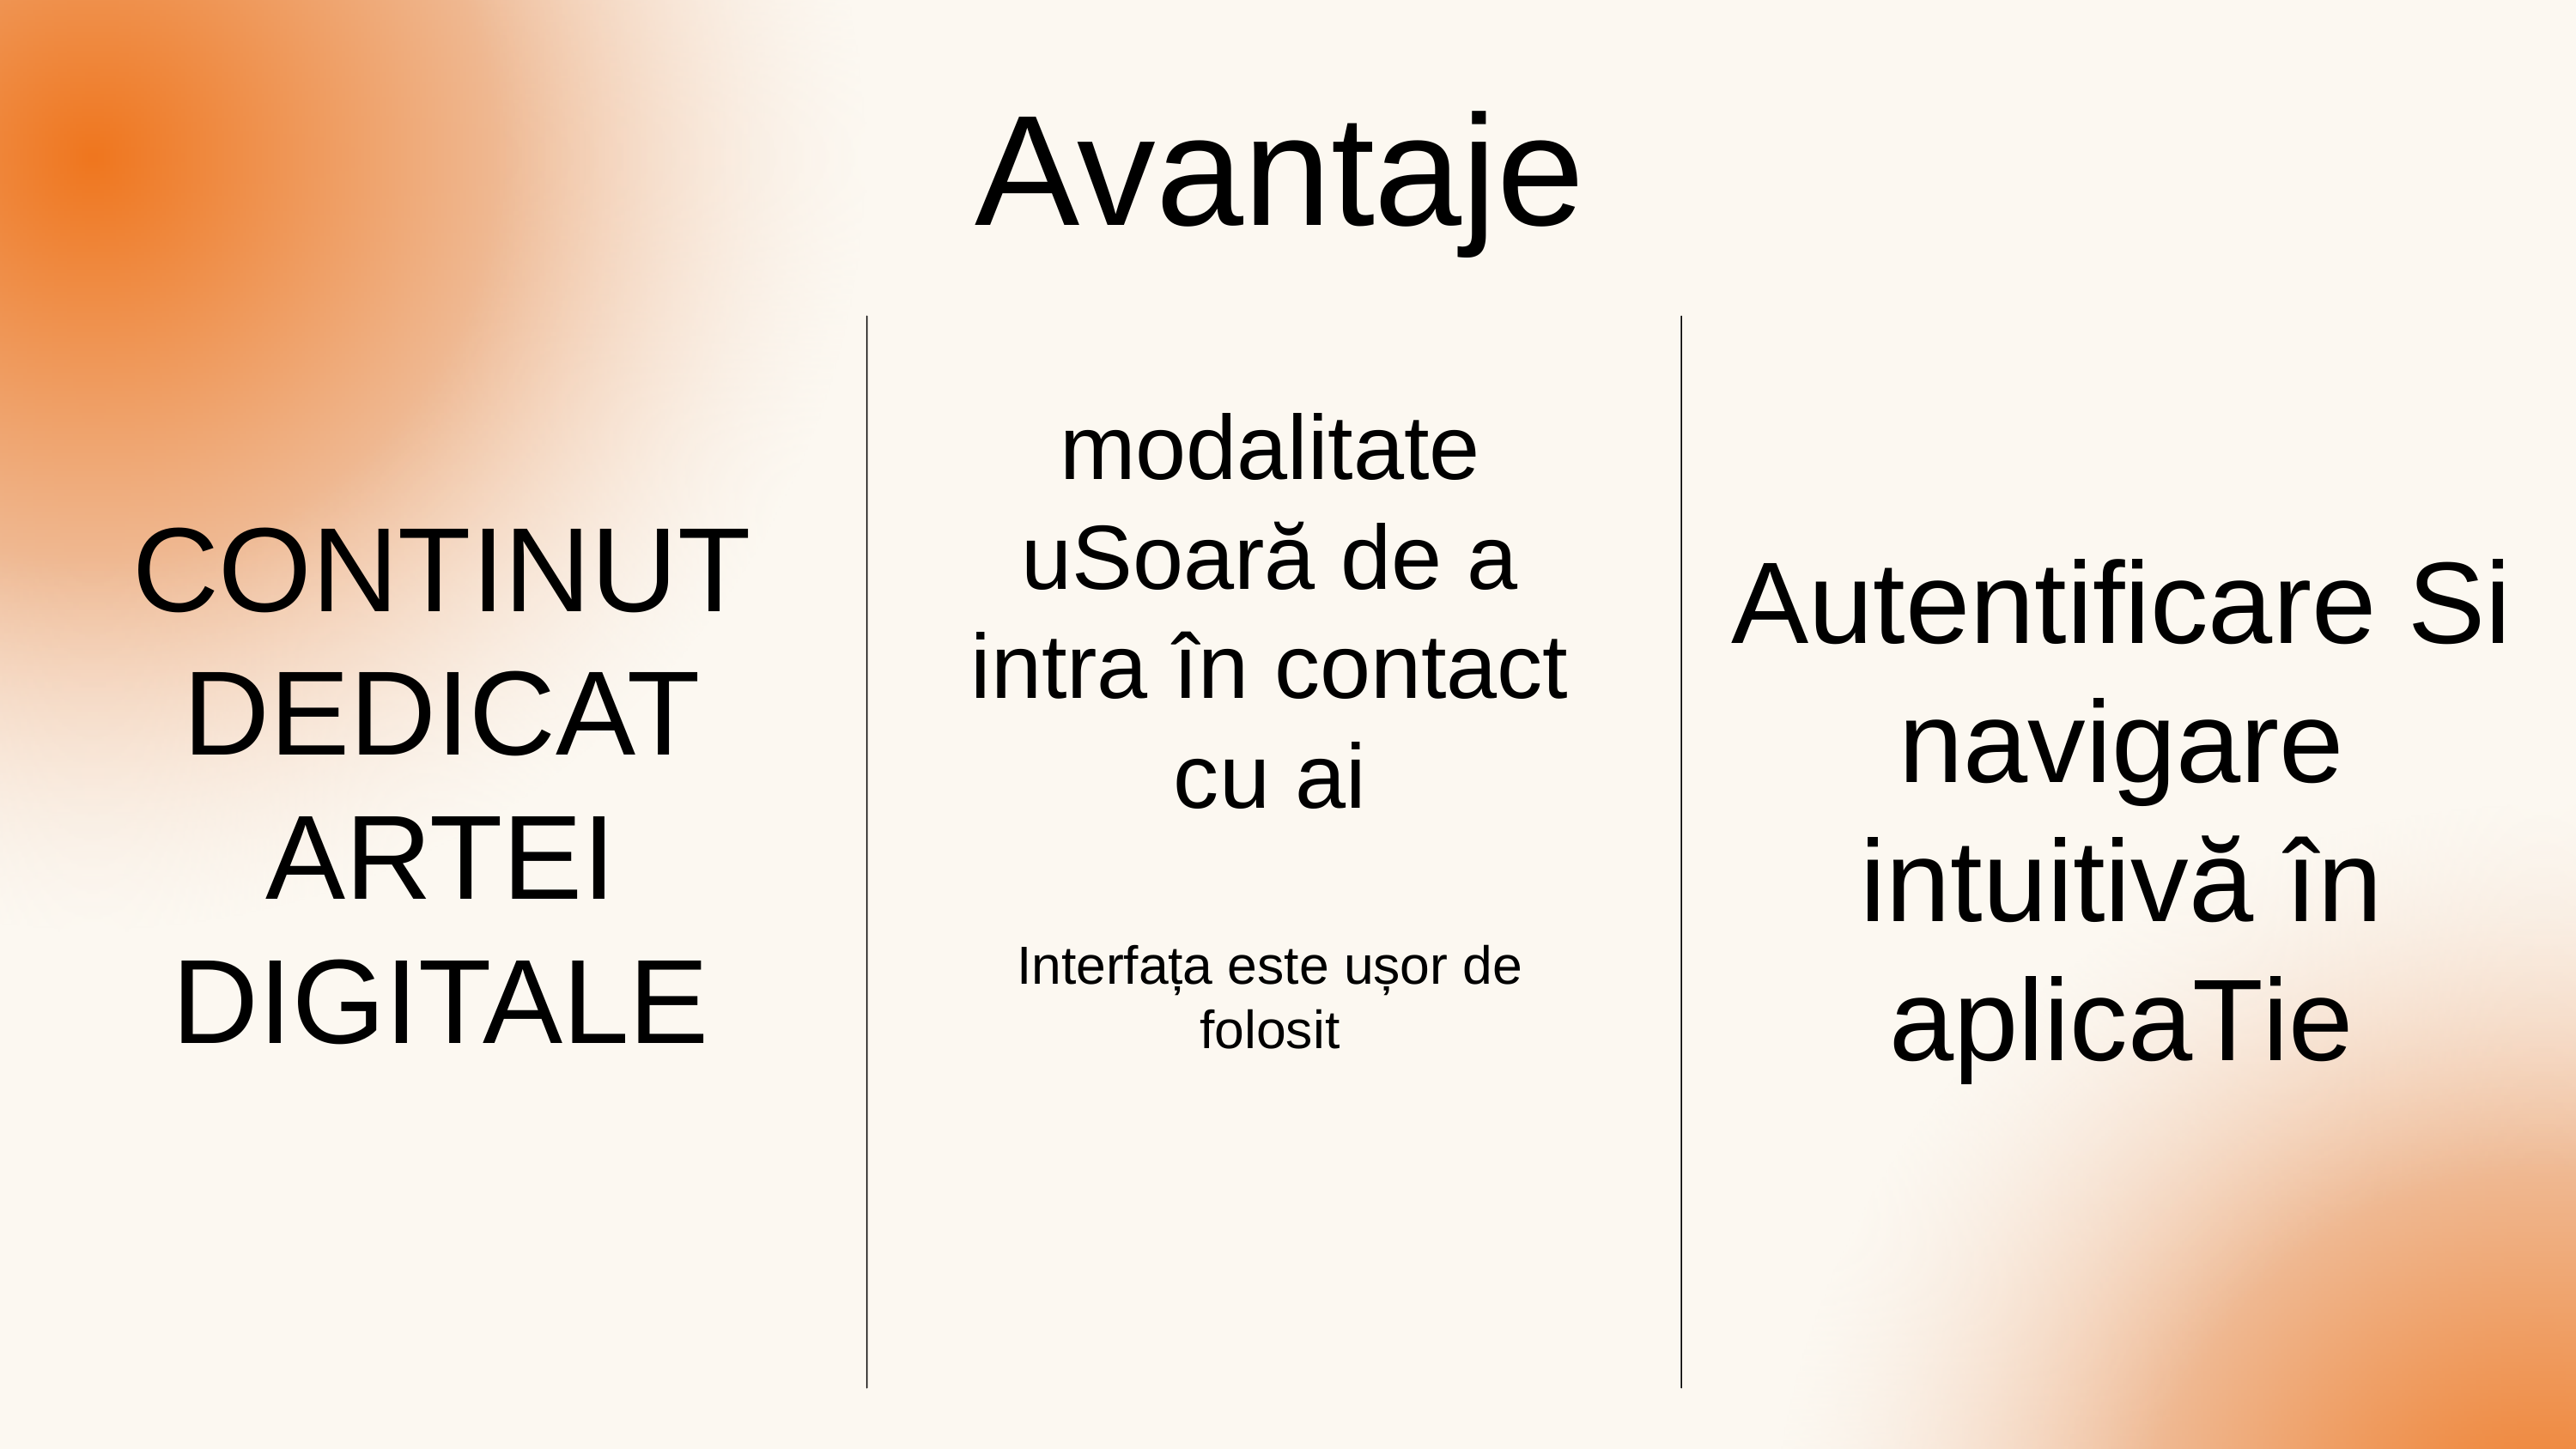

Avantaje

modalitate uSoară de a intra în contact cu ai
Interfața este ușor de folosit
CONTINUT DEDICAT ARTEI DIGITALE
Autentificare Si navigare intuitivă în aplicaTie